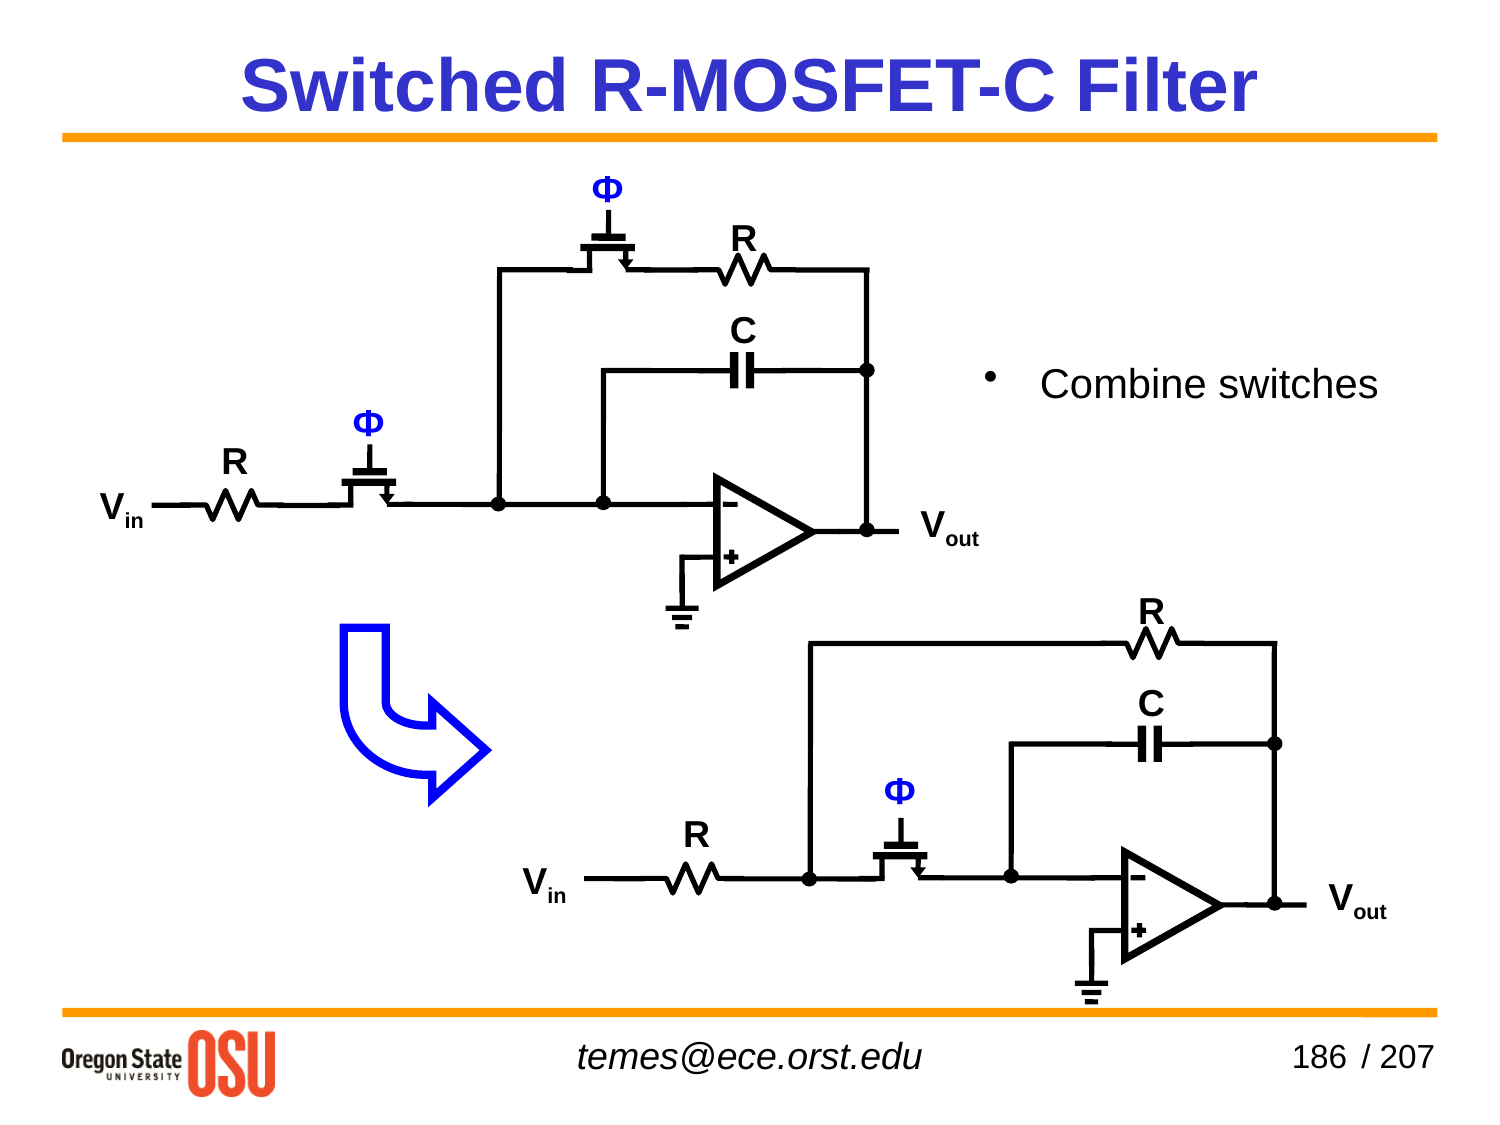

Switched R-MOSFET-C Filter
Ф

R

C

Ф

R

Vin

Vout

Combine switches
R

C

Ф

R

Vin

Vout

186